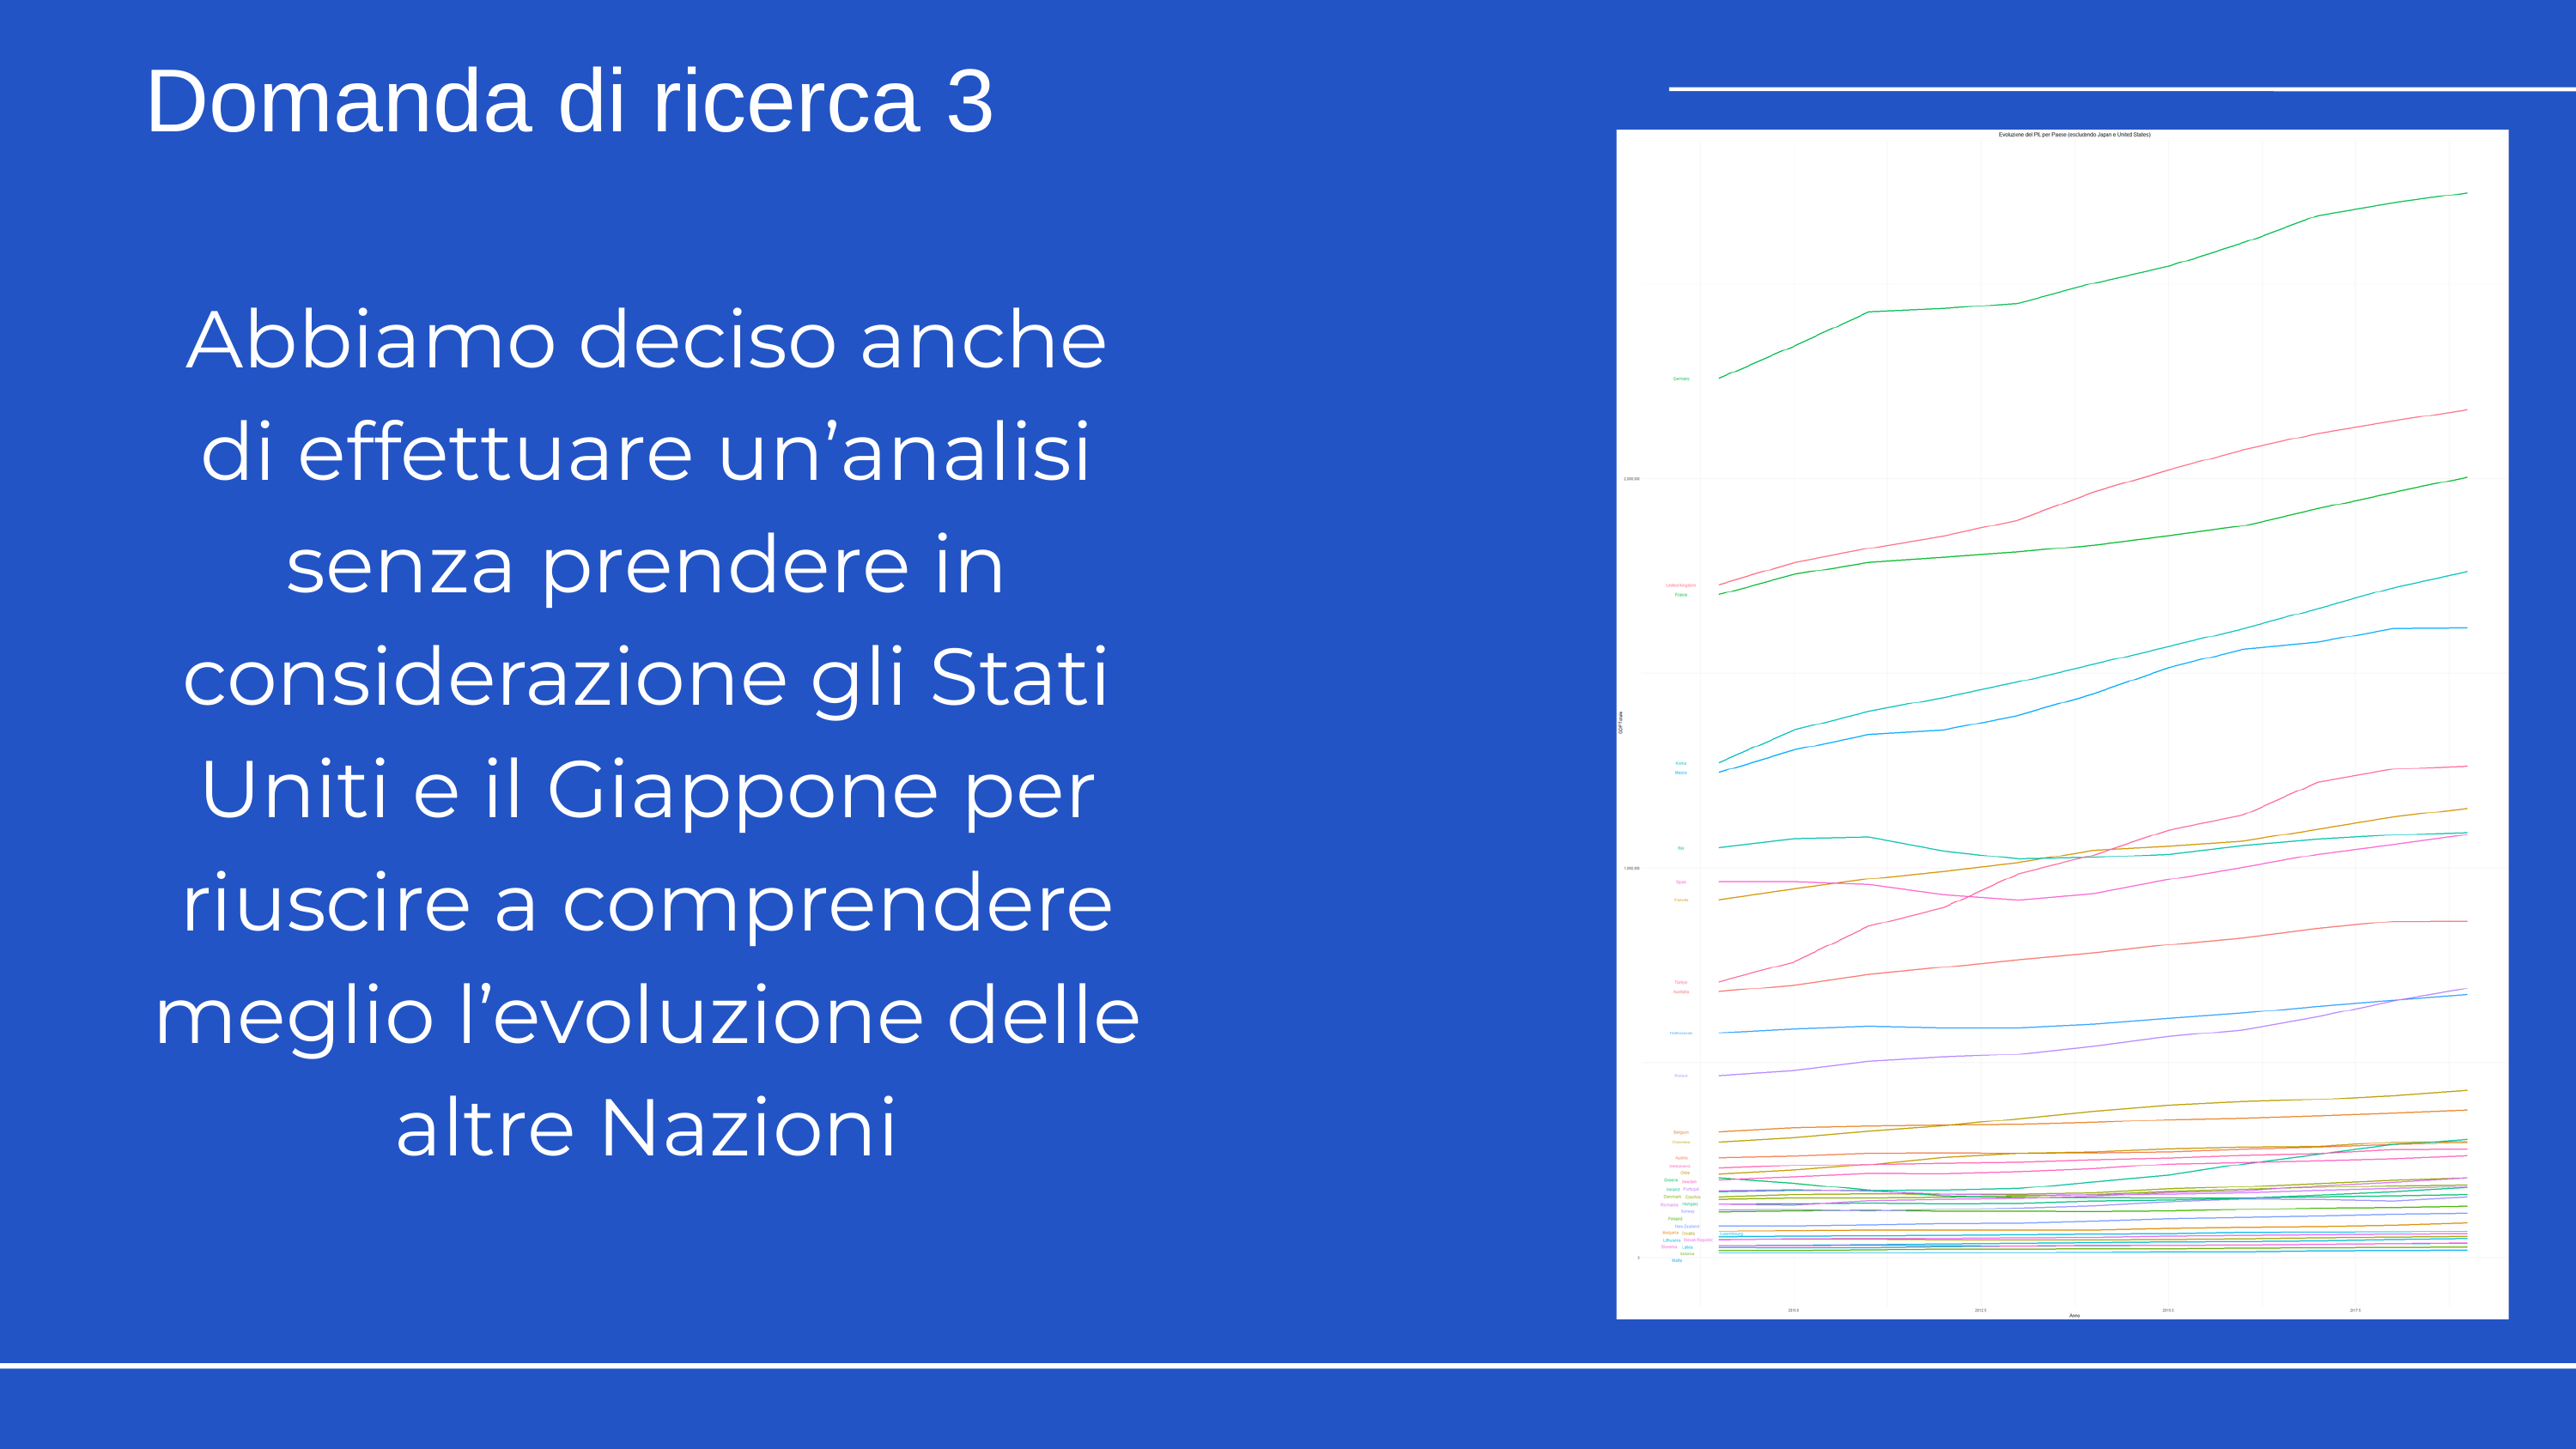

Domanda di ricerca 3

Abbiamo deciso anche di effettuare un’analisi senza prendere in considerazione gli Stati Uniti e il Giappone per riuscire a comprendere meglio l’evoluzione delle altre Nazioni